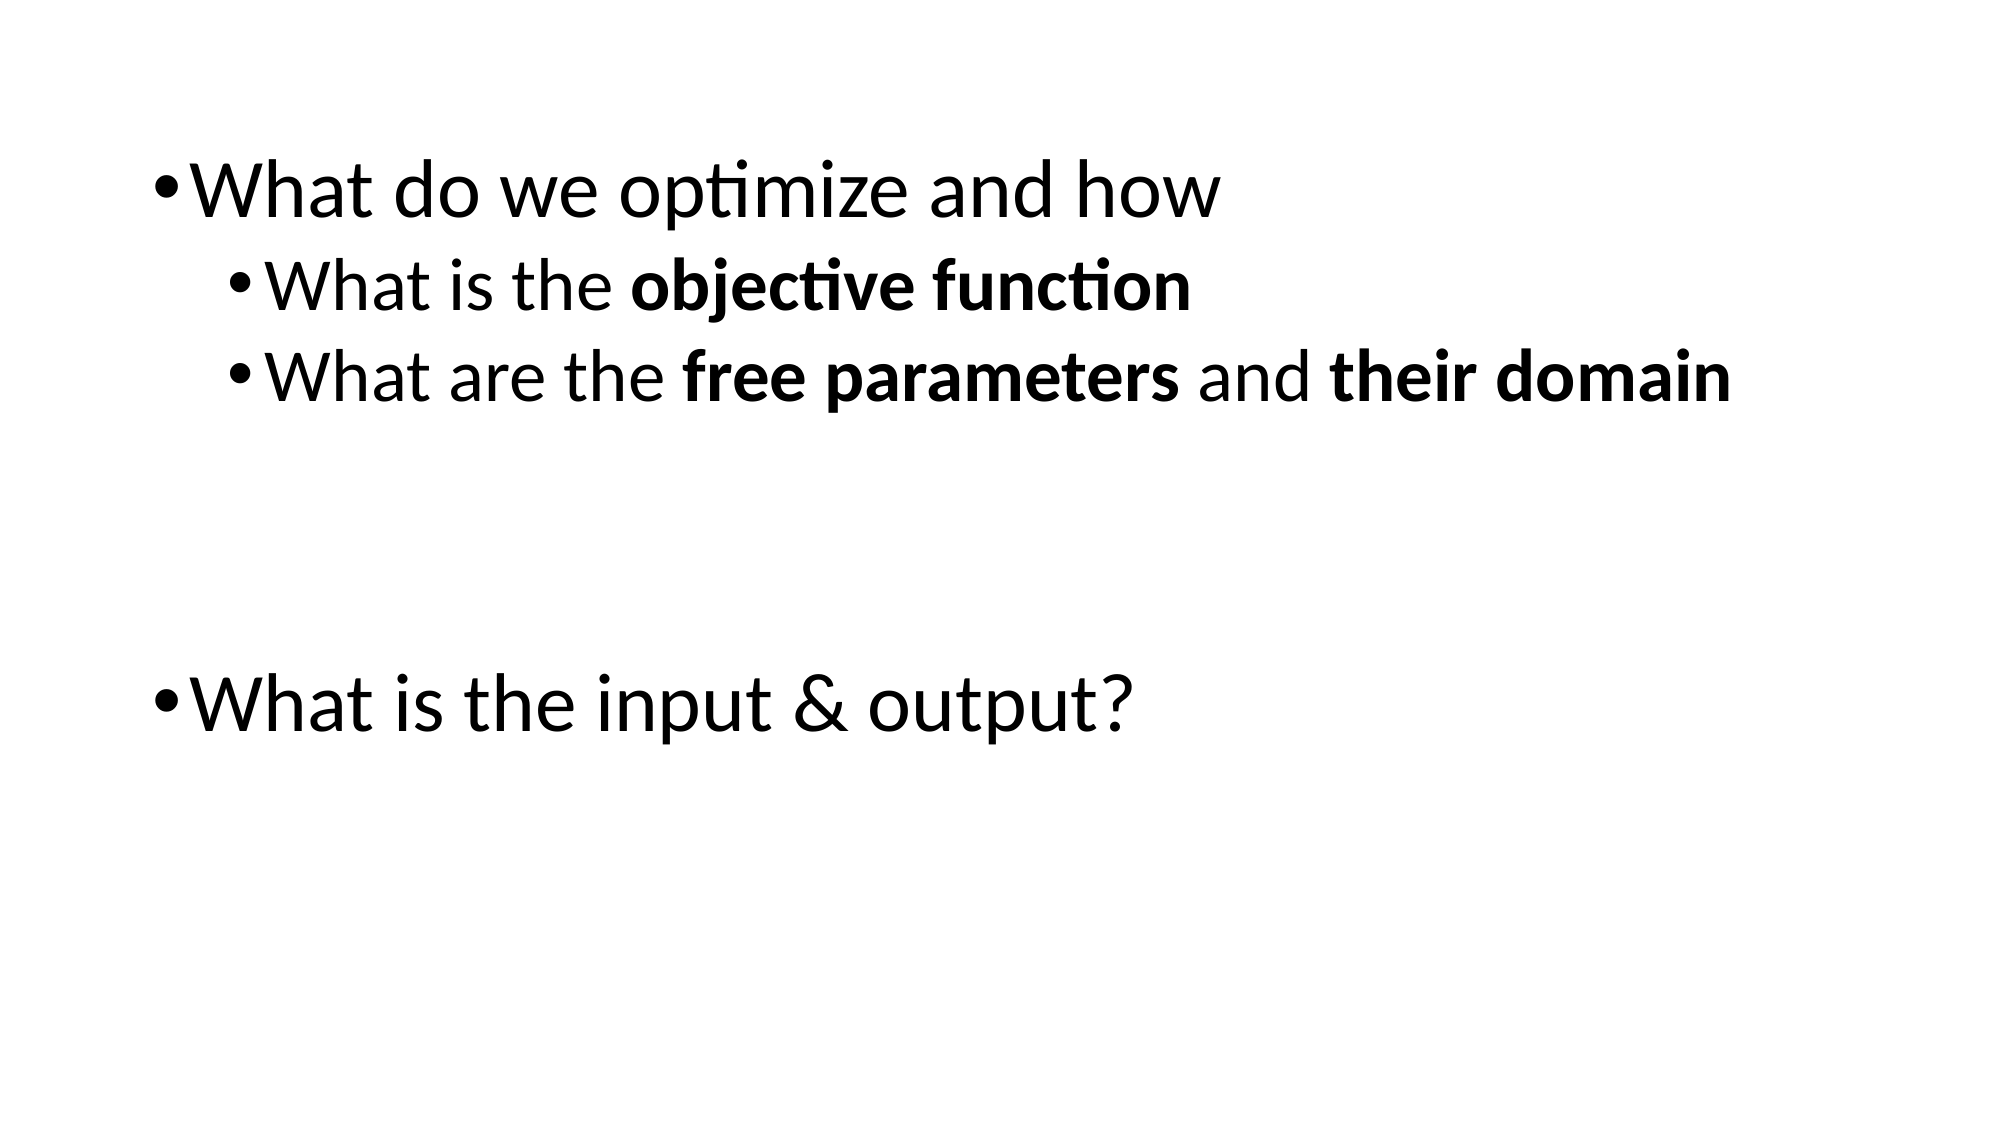

What do we optimize and how
What is the objective function
What are the free parameters and their domain

What is the input & output?